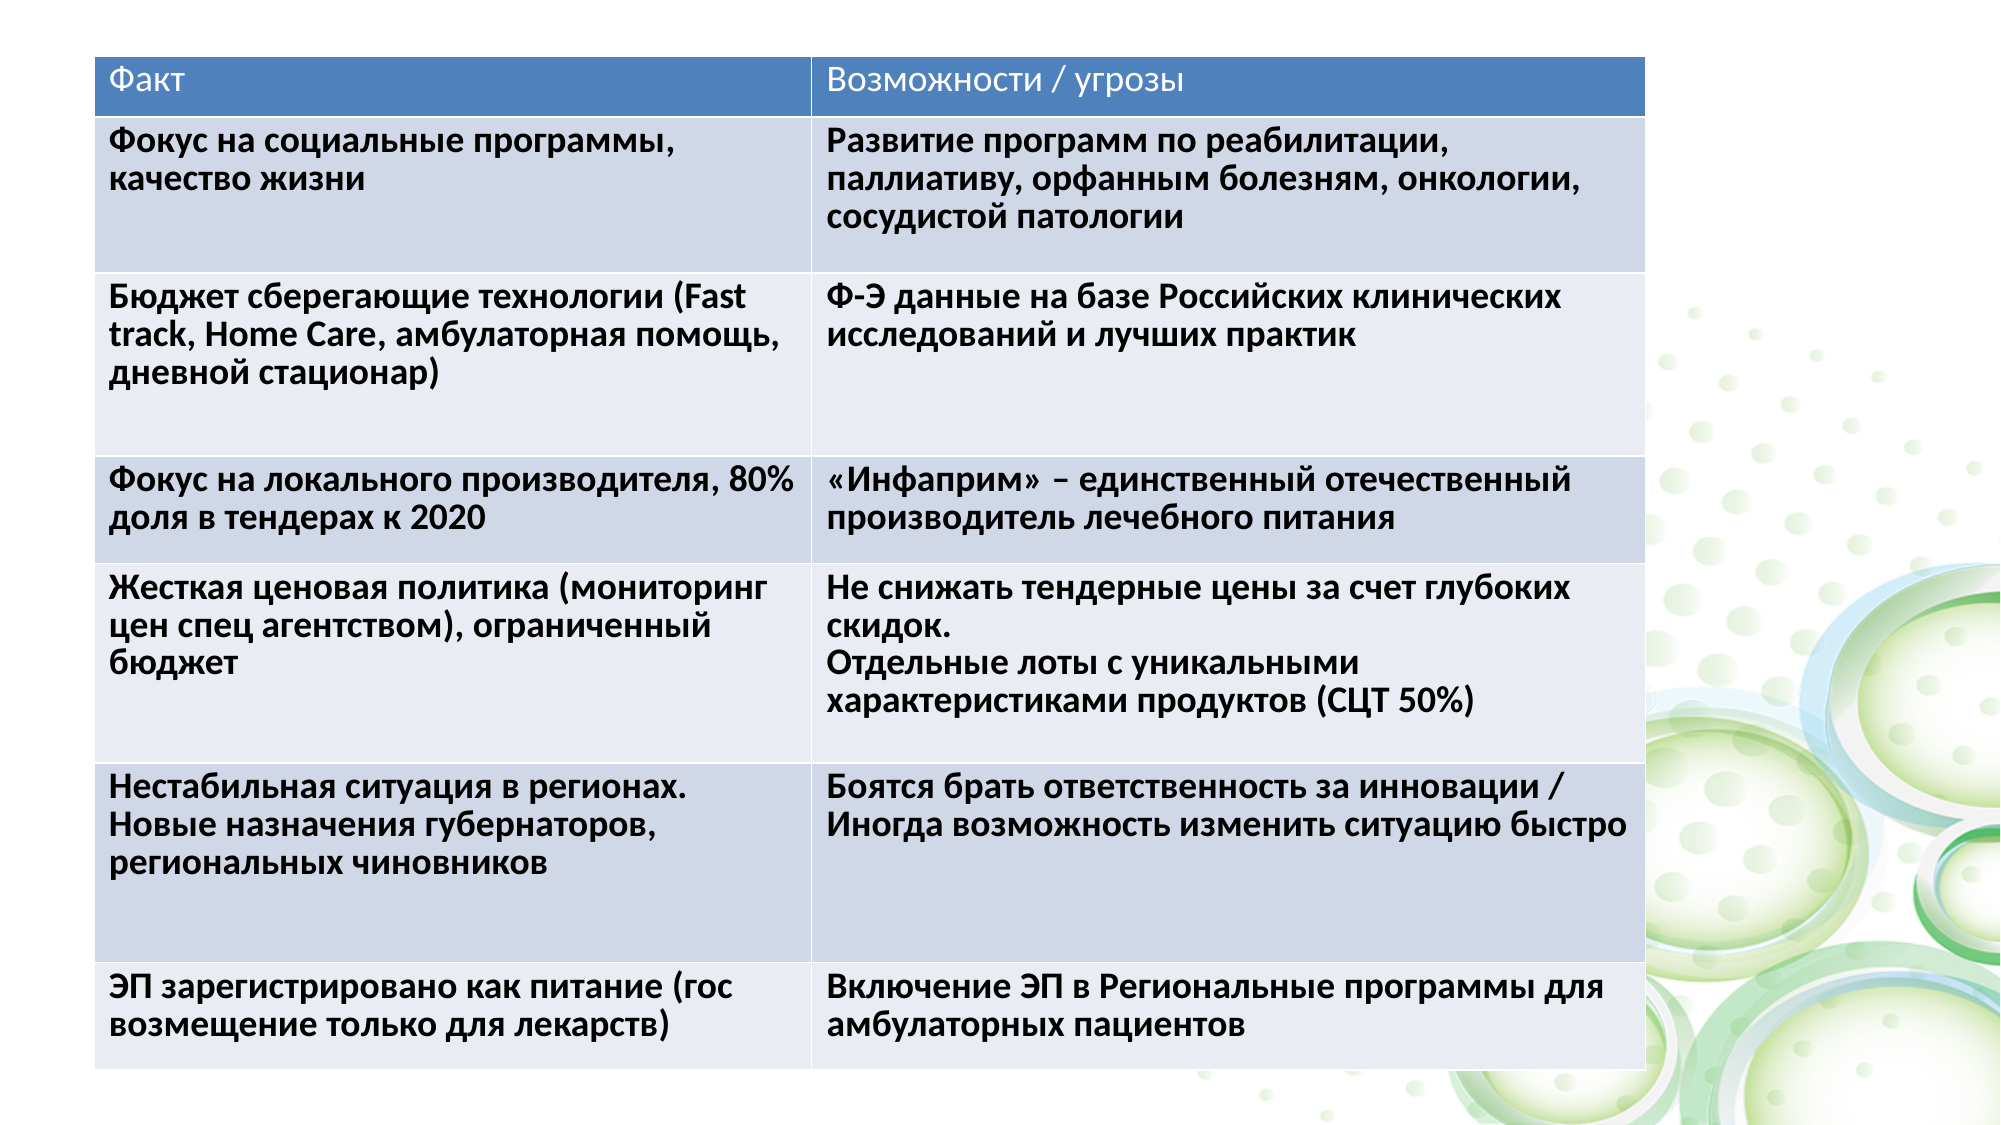

| Факт | Возможности / угрозы |
| --- | --- |
| Фокус на социальные программы, качество жизни | Развитие программ по реабилитации, паллиативу, орфанным болезням, онкологии, сосудистой патологии |
| Бюджет сберегающие технологии (Fast track, Home Care, амбулаторная помощь, дневной стационар) | Ф-Э данные на базе Российских клинических исследований и лучших практик |
| Фокус на локального производителя, 80% доля в тендерах к 2020 | «Инфаприм» – единственный отечественный производитель лечебного питания |
| Жесткая ценовая политика (мониторинг цен спец агентством), ограниченный бюджет | Не снижать тендерные цены за счет глубоких скидок. Отдельные лоты с уникальными характеристиками продуктов (СЦТ 50%) |
| Нестабильная ситуация в регионах. Новые назначения губернаторов, региональных чиновников | Боятся брать ответственность за инновации / Иногда возможность изменить ситуацию быстро |
| ЭП зарегистрировано как питание (гос возмещение только для лекарств) | Включение ЭП в Региональные программы для амбулаторных пациентов |